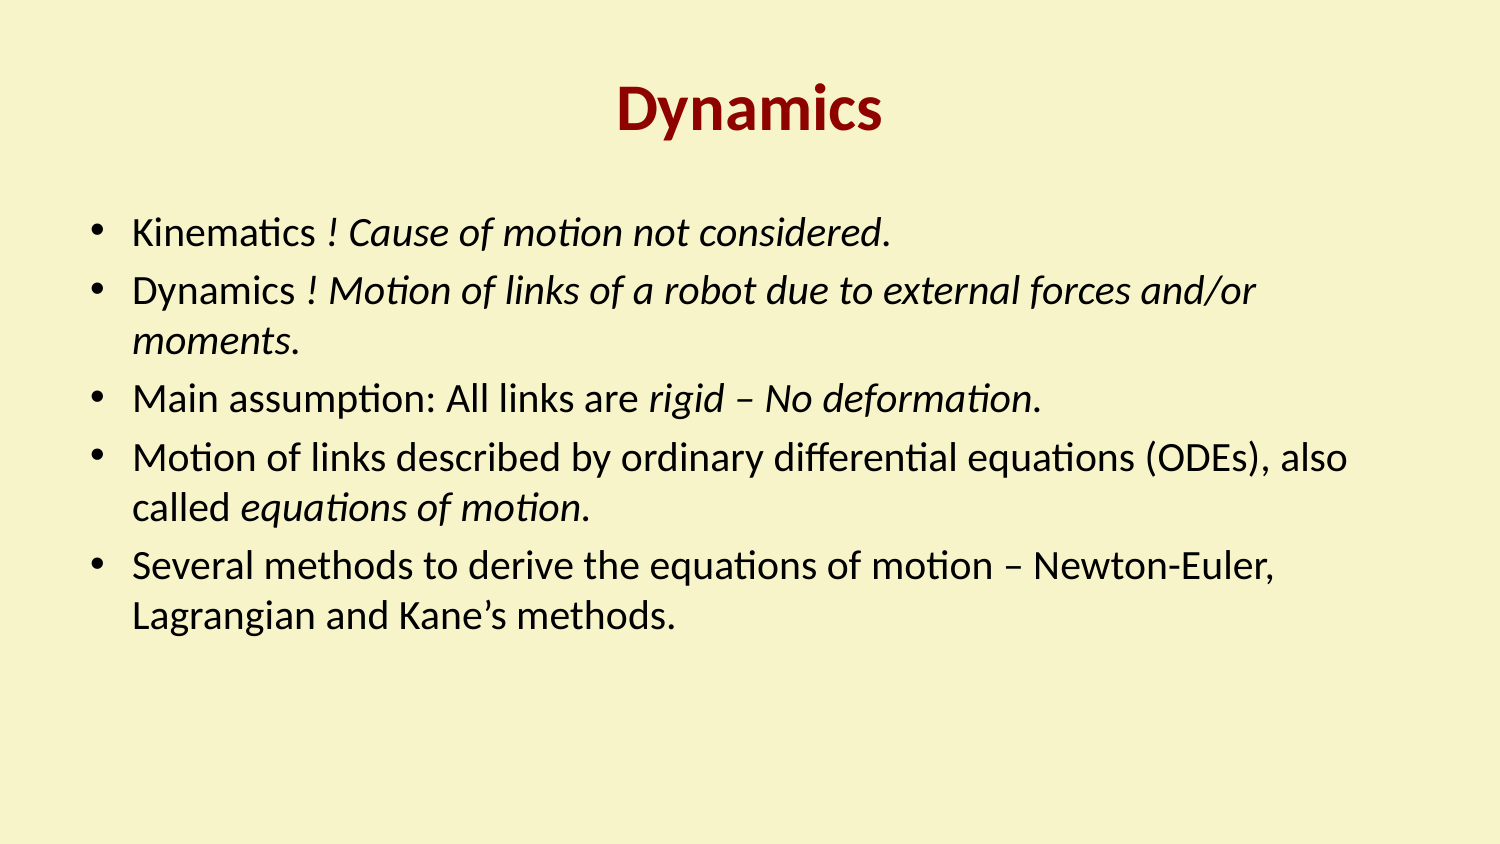

# Dynamics
Kinematics ! Cause of motion not considered.
Dynamics ! Motion of links of a robot due to external forces and/or moments.
Main assumption: All links are rigid – No deformation.
Motion of links described by ordinary differential equations (ODEs), also called equations of motion.
Several methods to derive the equations of motion – Newton-Euler, Lagrangian and Kane’s methods.